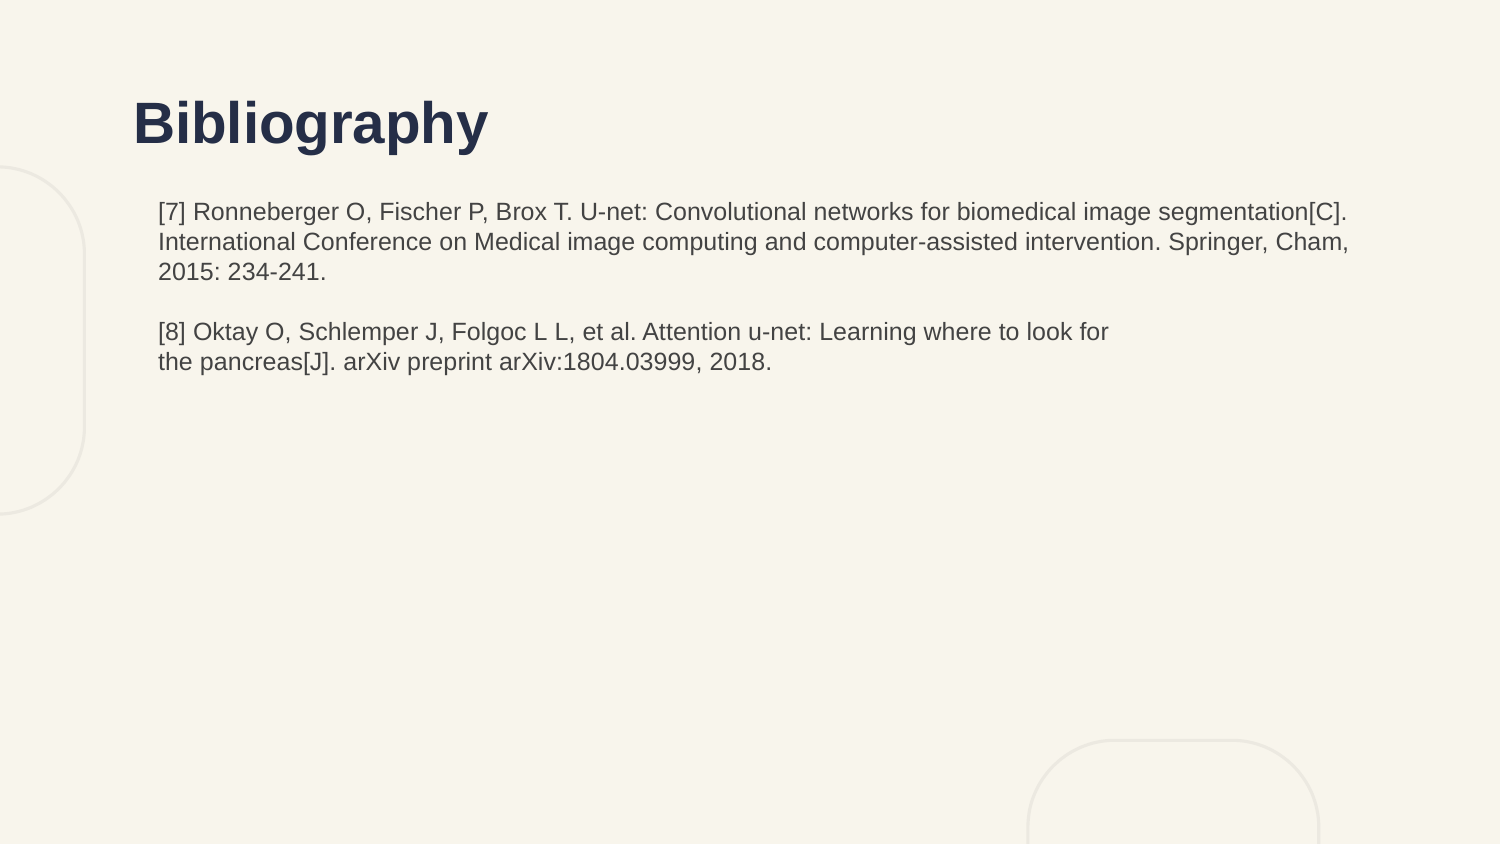

# Bibliography
[7] Ronneberger O, Fischer P, Brox T. U-net: Convolutional networks for biomedical image segmentation[C]. International Conference on Medical image computing and computer-assisted intervention. Springer, Cham, 2015: 234-241.

[8] Oktay O, Schlemper J, Folgoc L L, et al. Attention u-net: Learning where to look for the pancreas[J]. arXiv preprint arXiv:1804.03999, 2018.